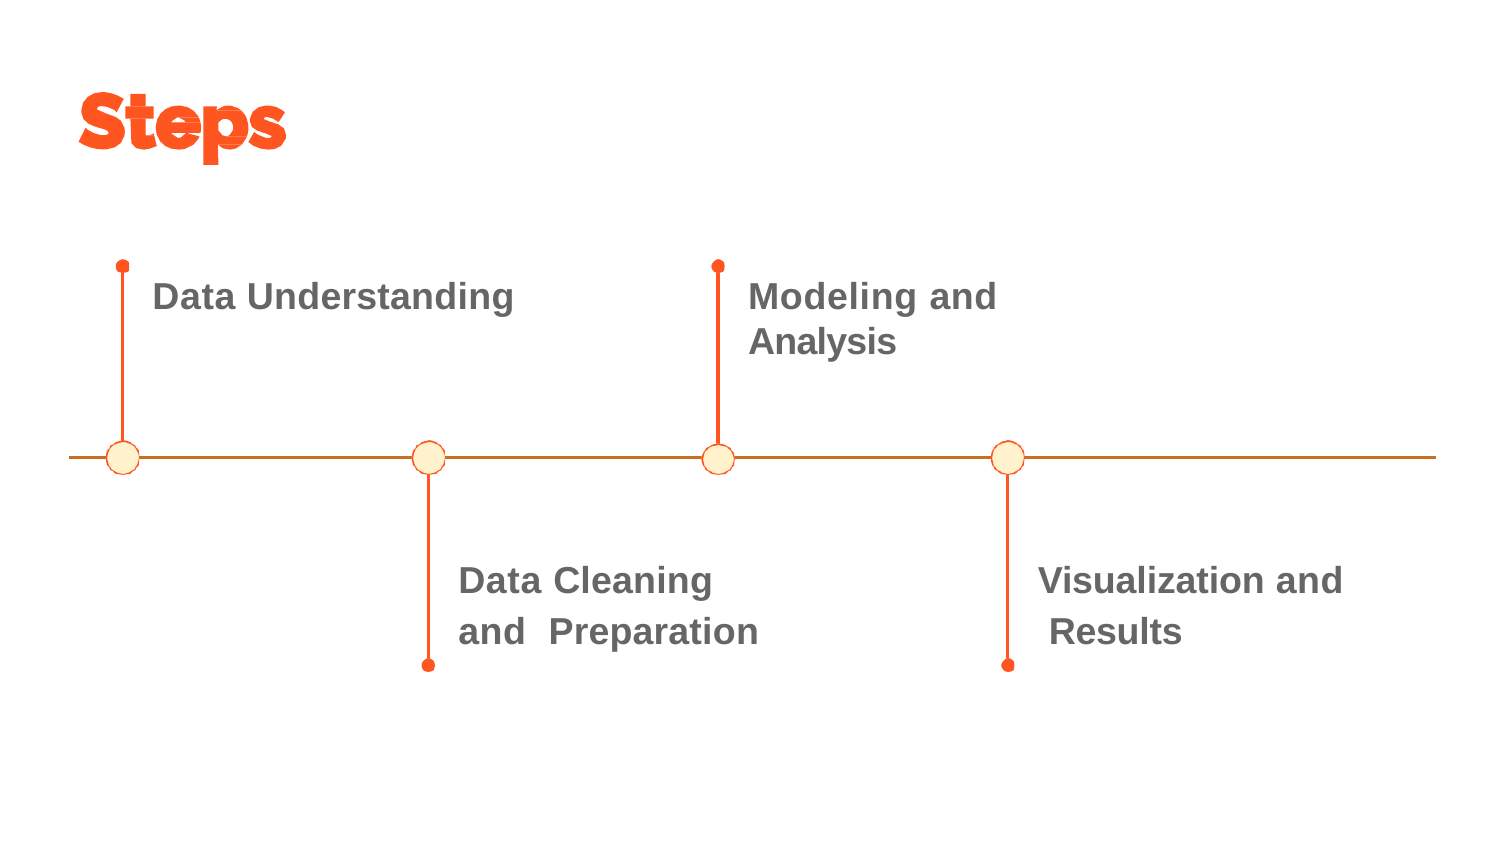

Data Understanding
# Modeling and Analysis

Data Cleaning and  Preparation
Visualization and  Results